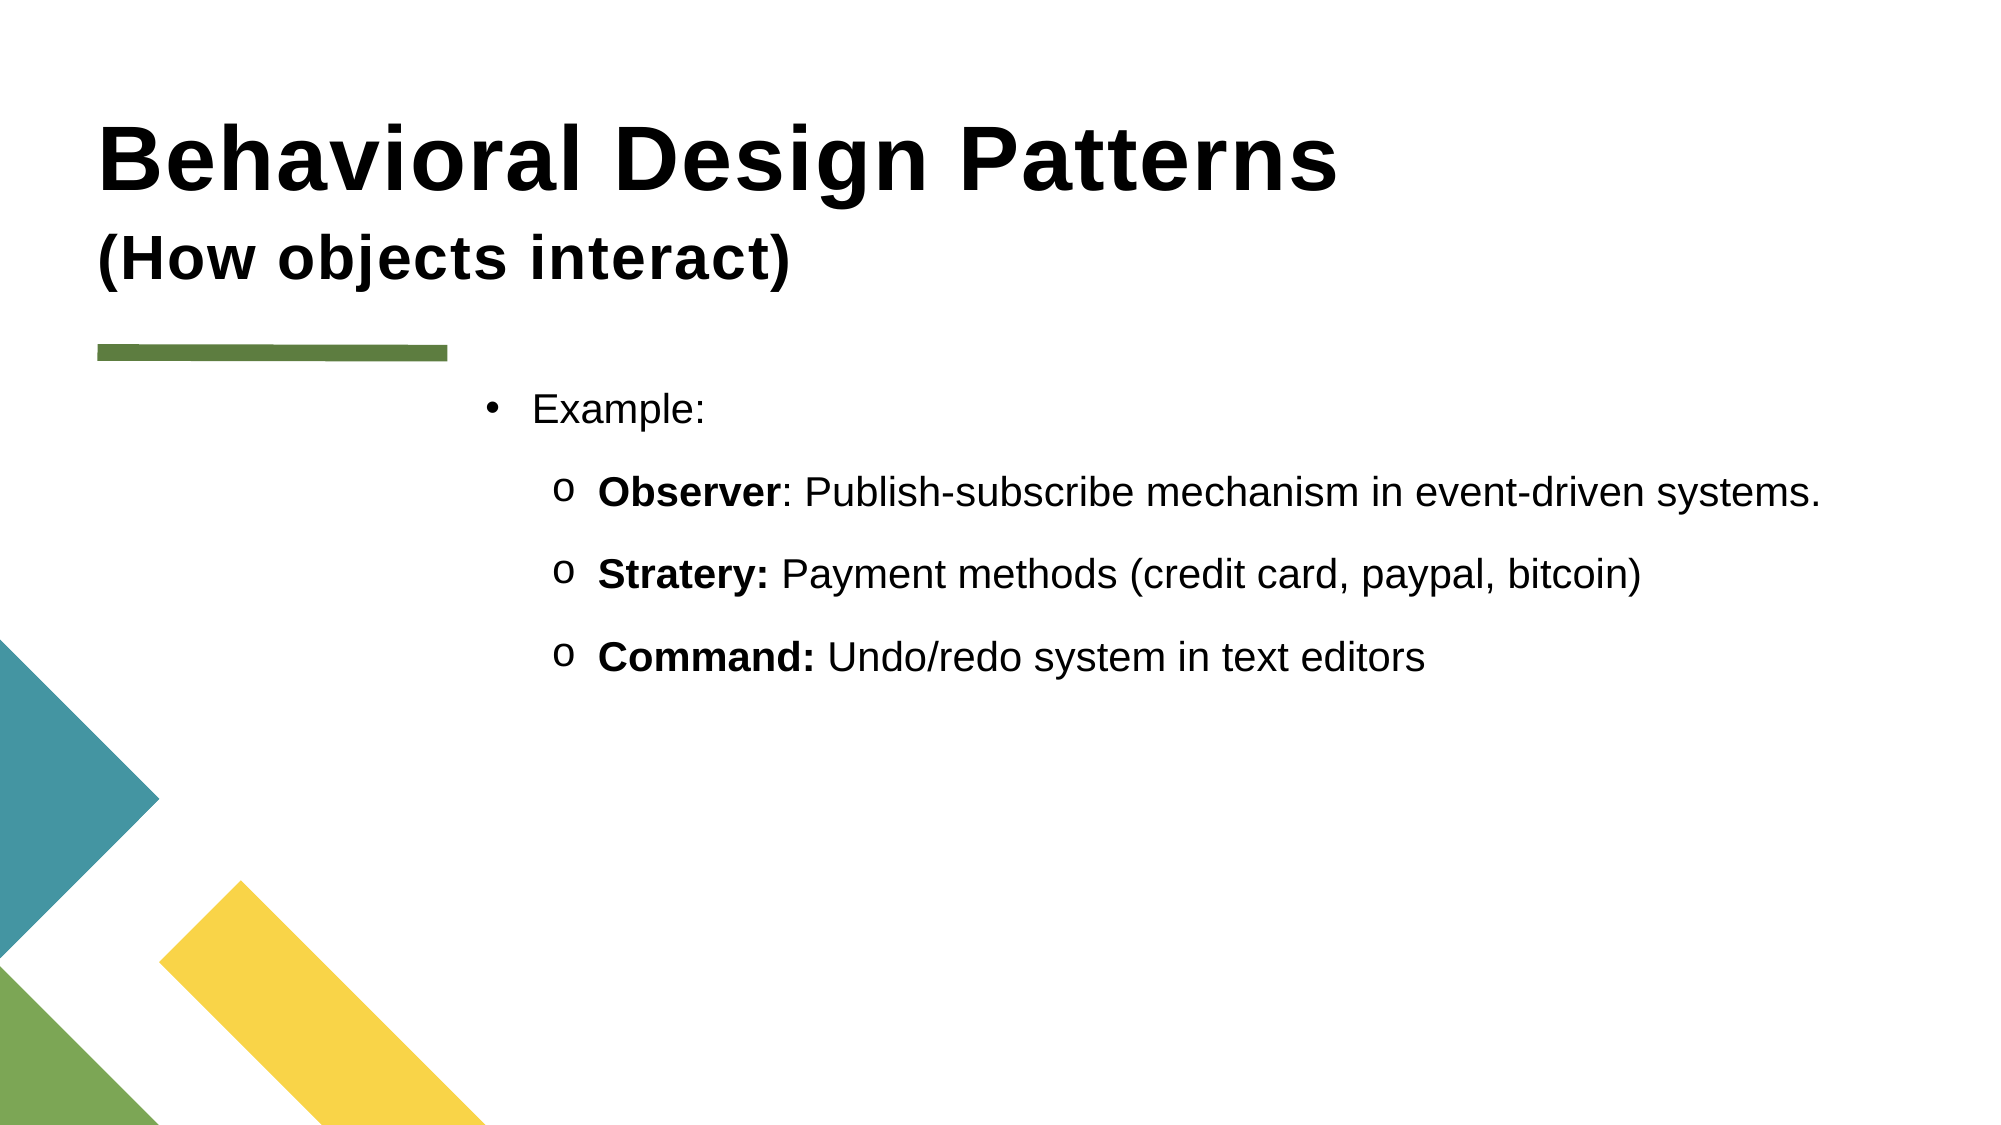

# Behavioral Design Patterns (How objects interact)
Example:
Observer: Publish-subscribe mechanism in event-driven systems.
Stratery: Payment methods (credit card, paypal, bitcoin)
Command: Undo/redo system in text editors